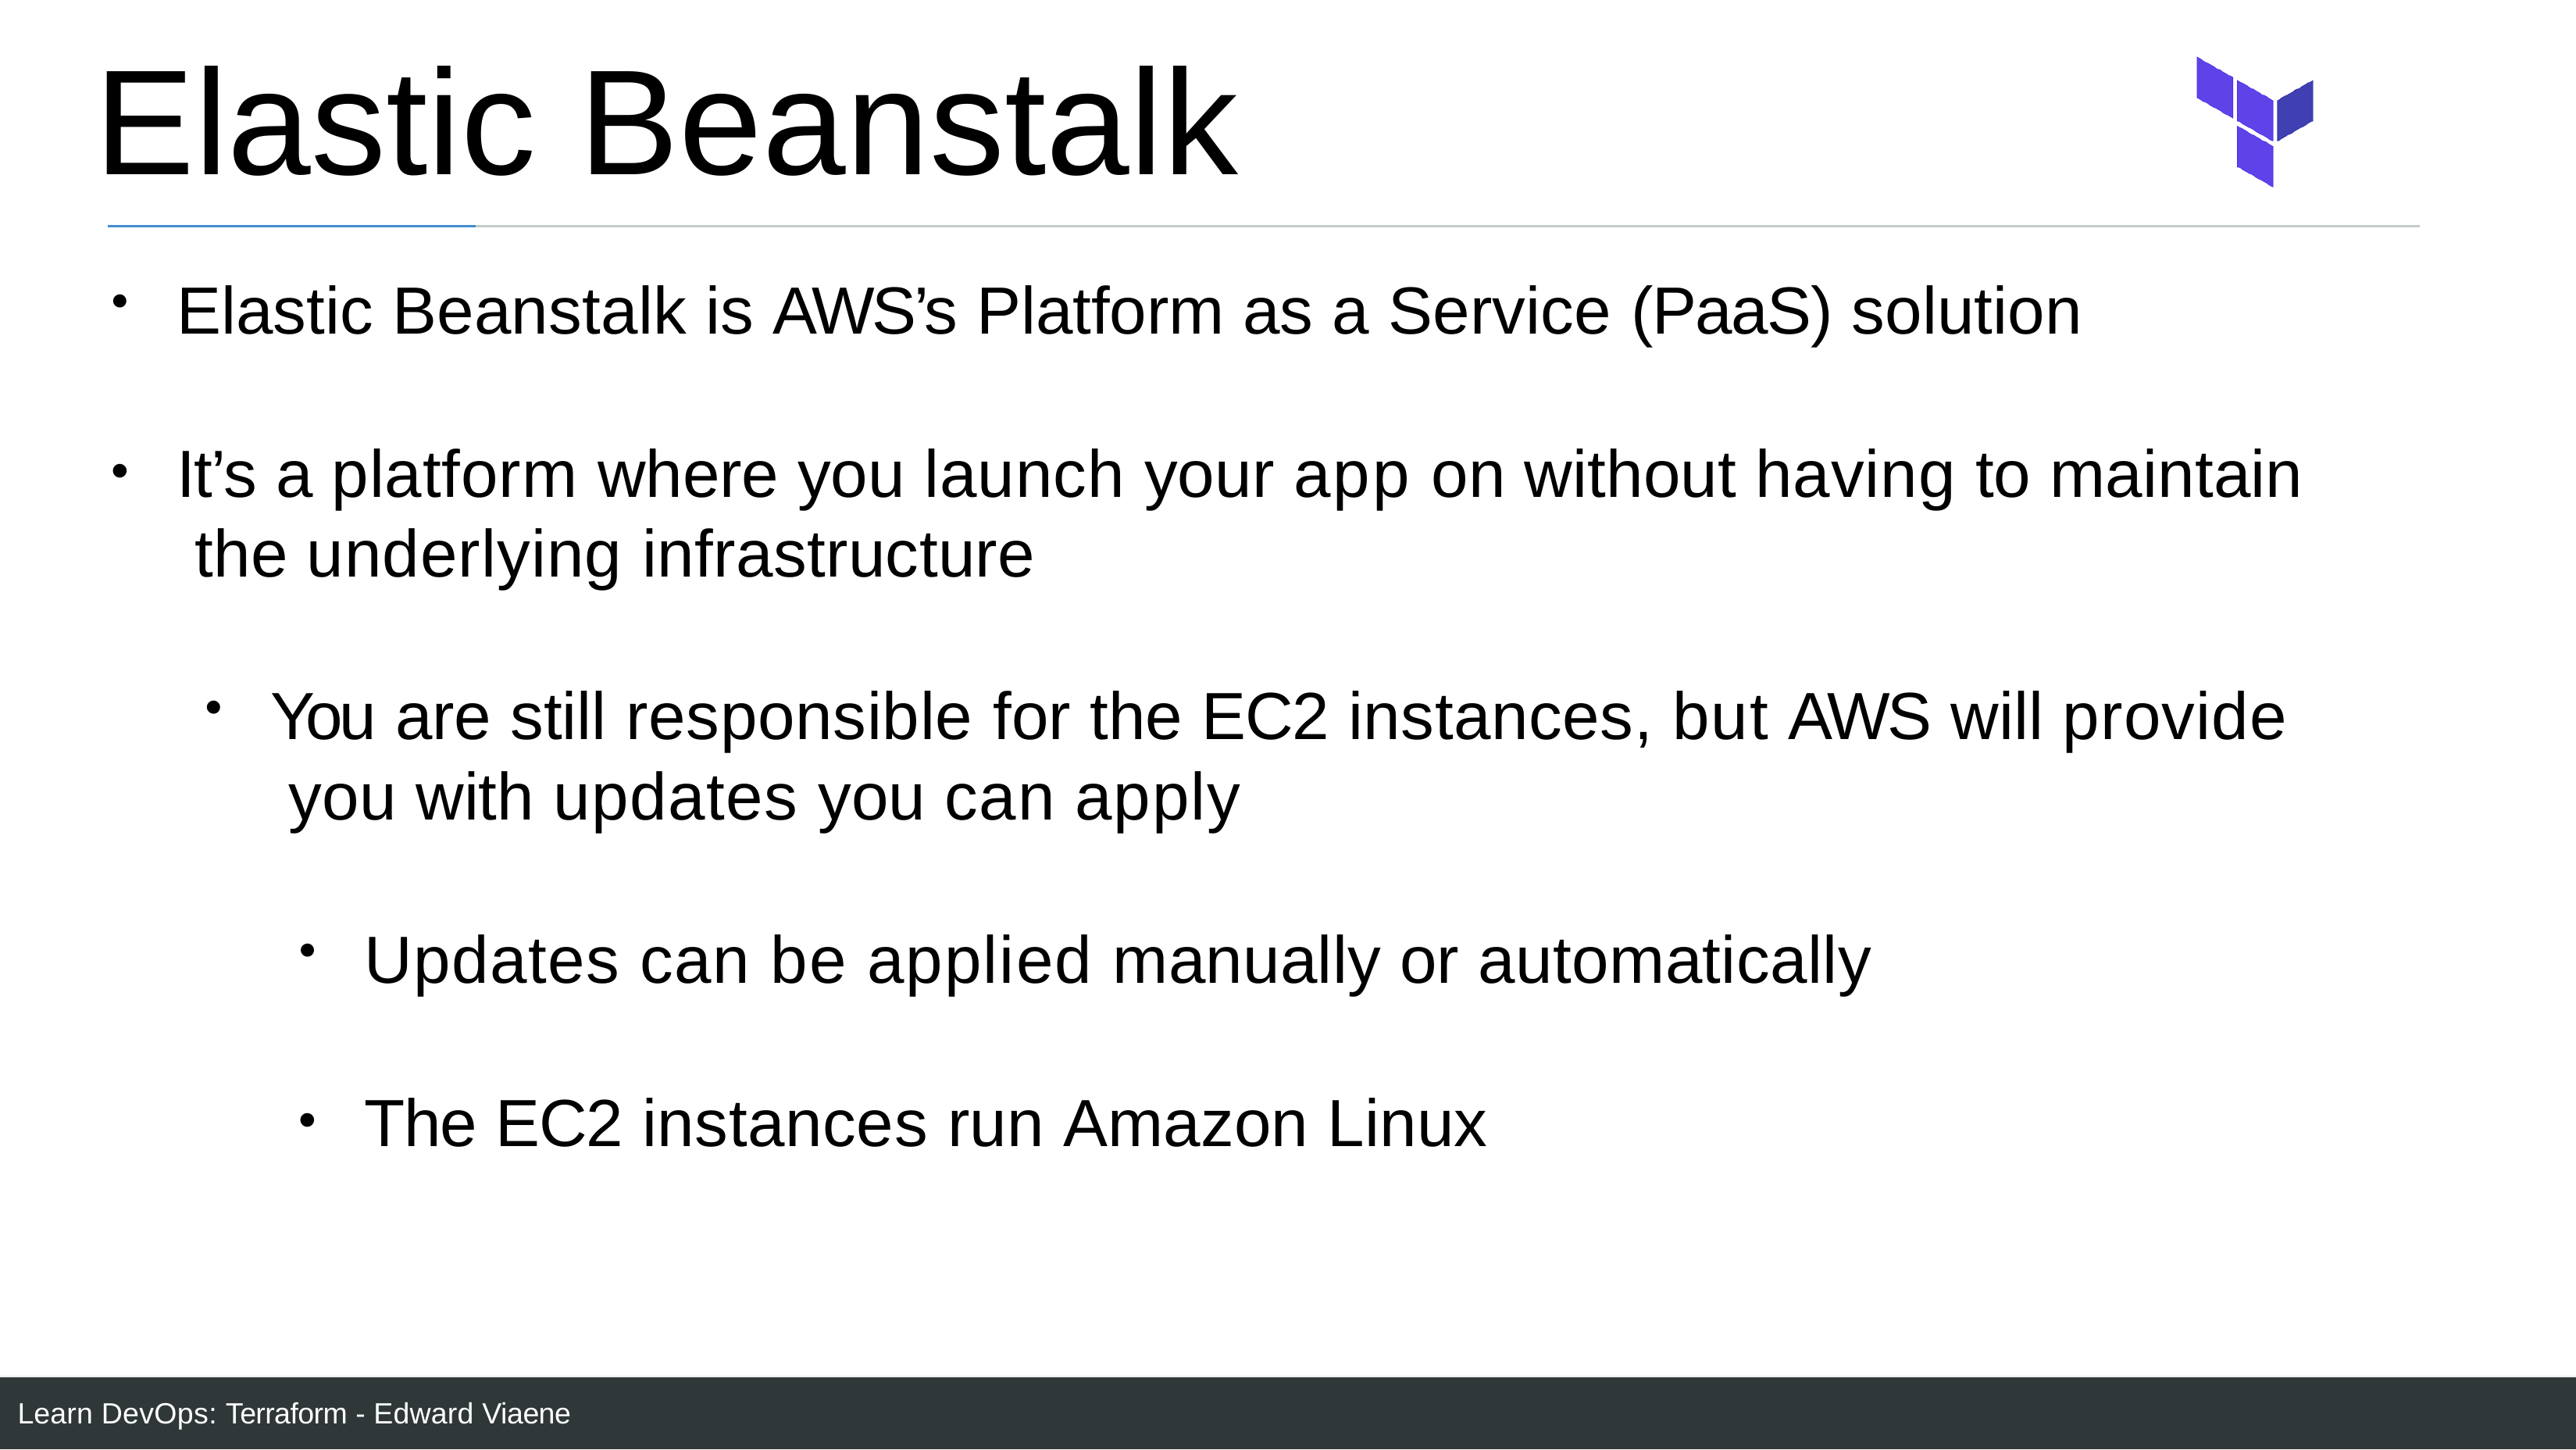

# Elastic Beanstalk
Elastic Beanstalk is AWS’s Platform as a Service (PaaS) solution

It’s a platform where you launch your app on without having to maintain  the underlying infrastructure

You are still responsible for the EC2 instances, but AWS will provide  you with updates you can apply

Updates can be applied manually or automatically

The EC2 instances run Amazon Linux
Learn DevOps: Terraform - Edward Viaene